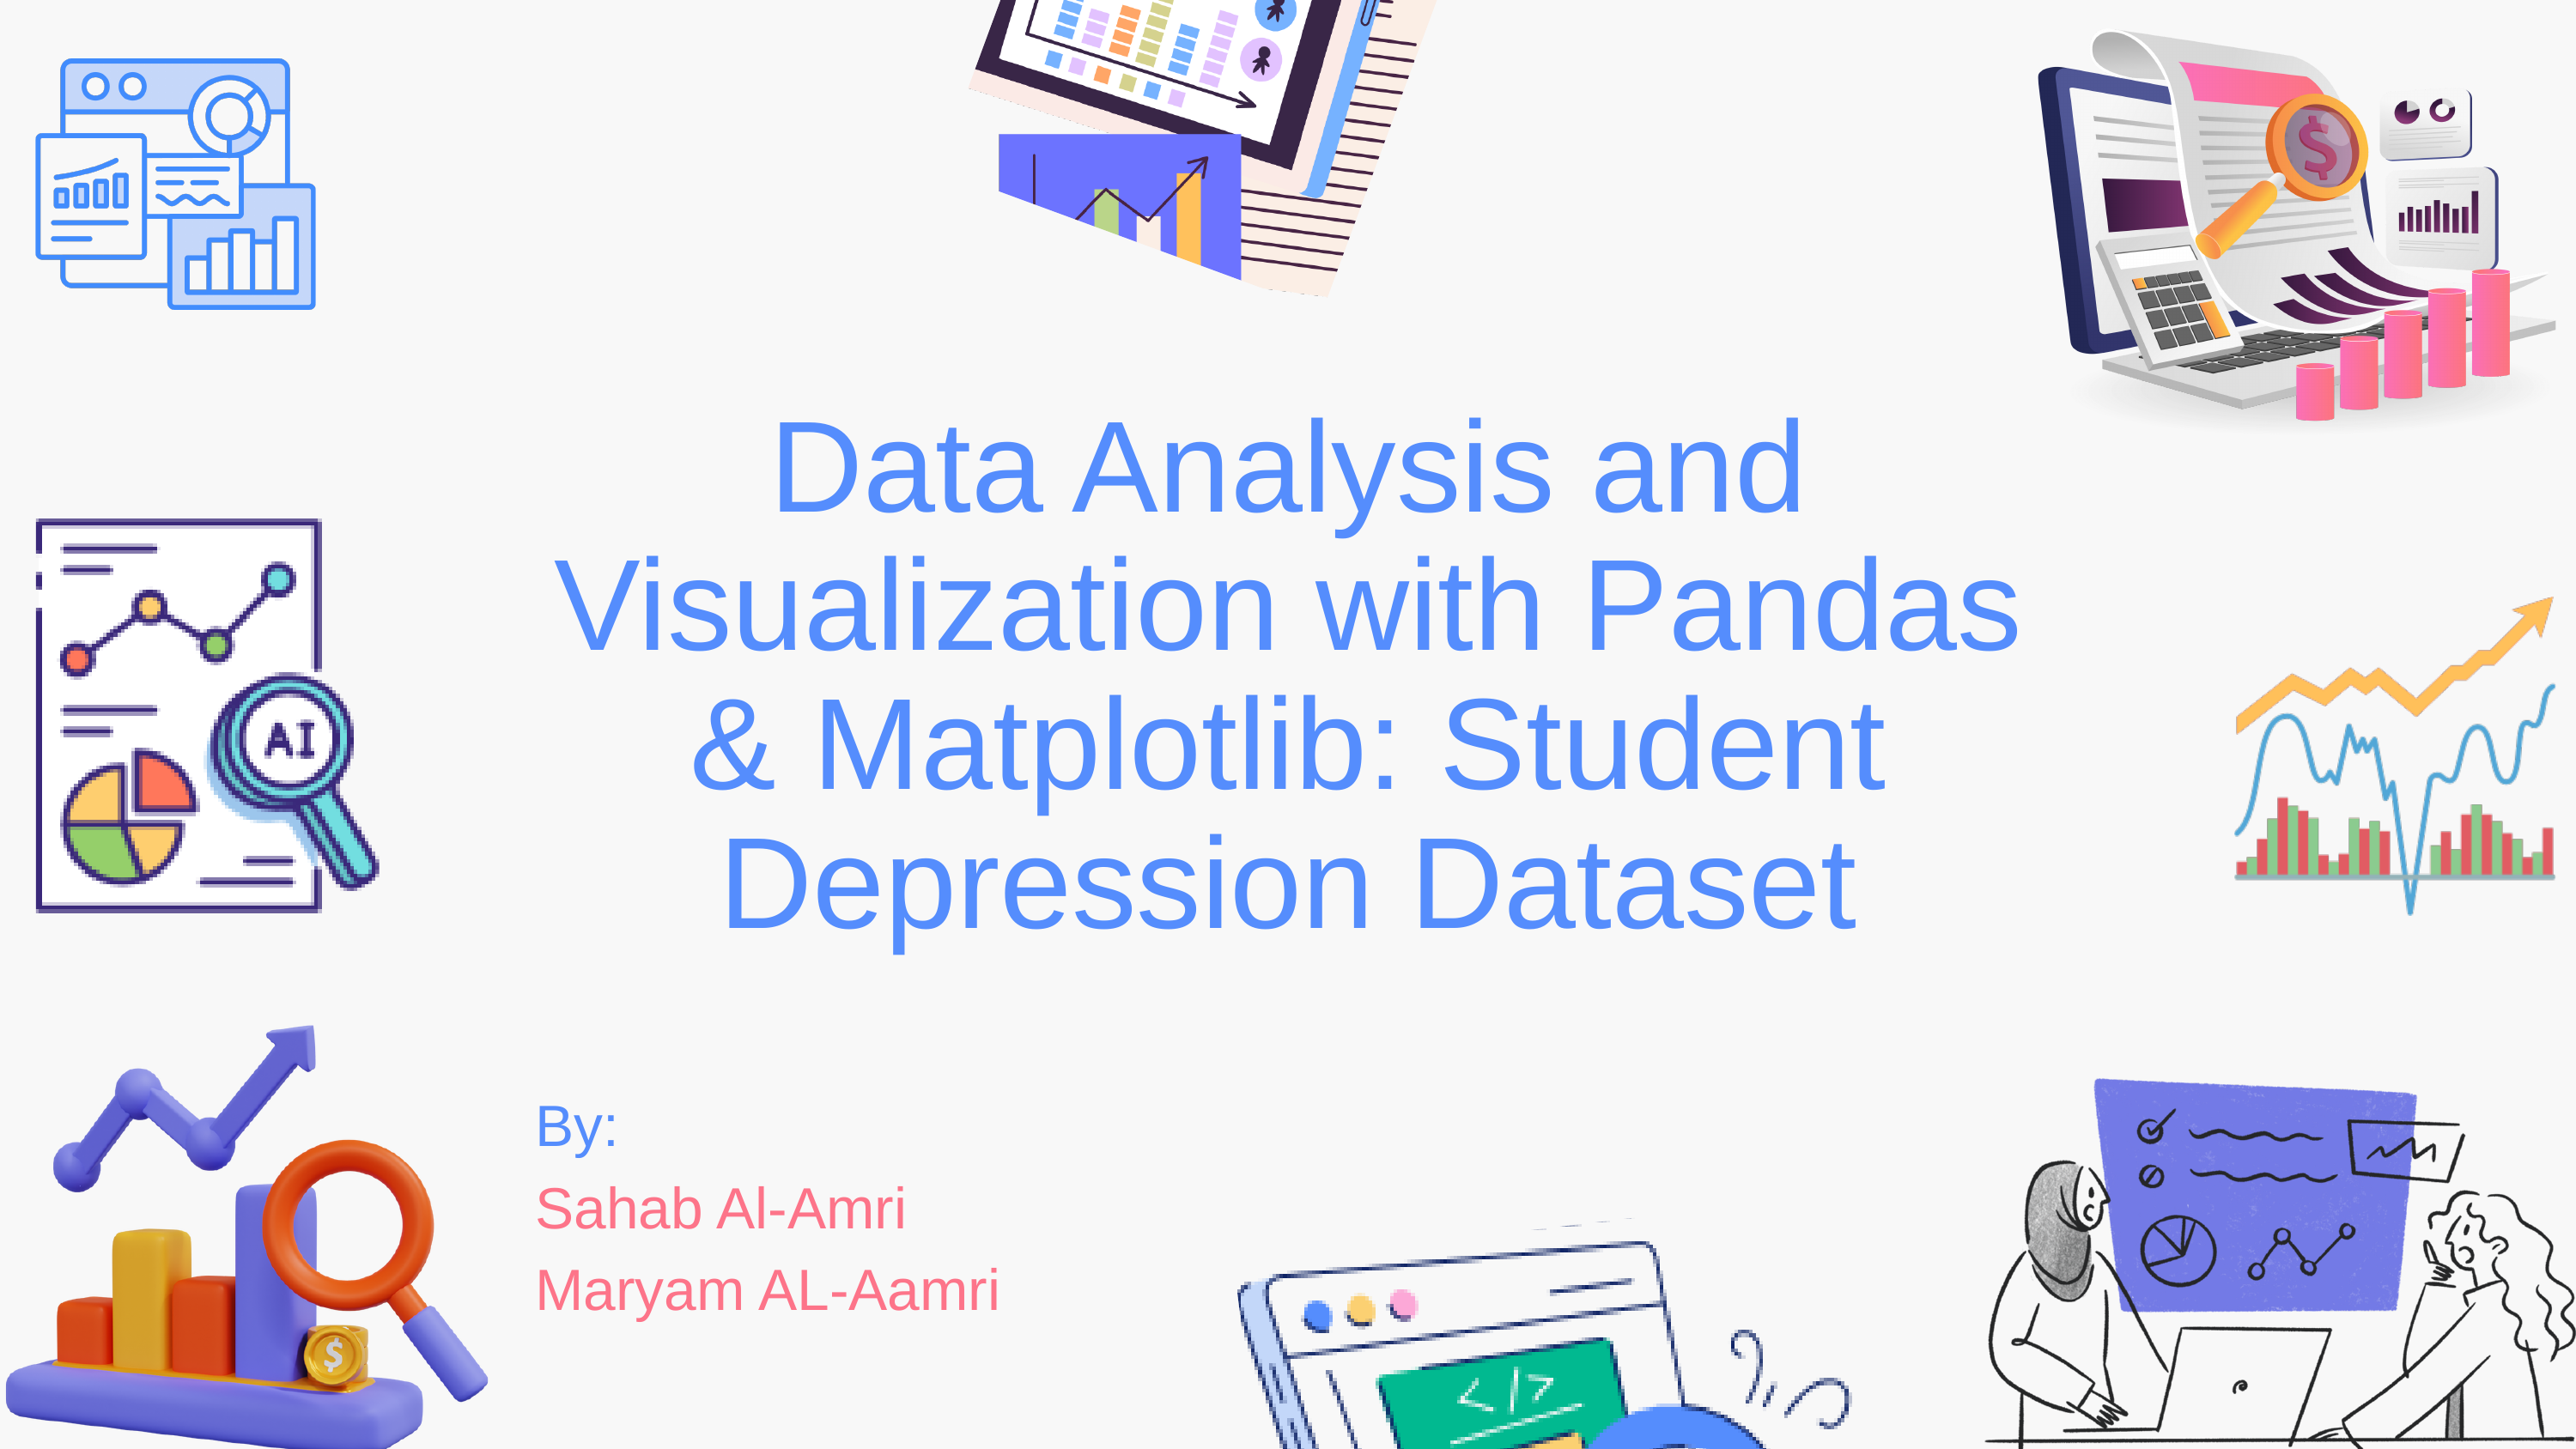

Data Analysis and Visualization with Pandas & Matplotlib: Student Depression Dataset

By:
Sahab Al-Amri
Maryam AL-Aamri